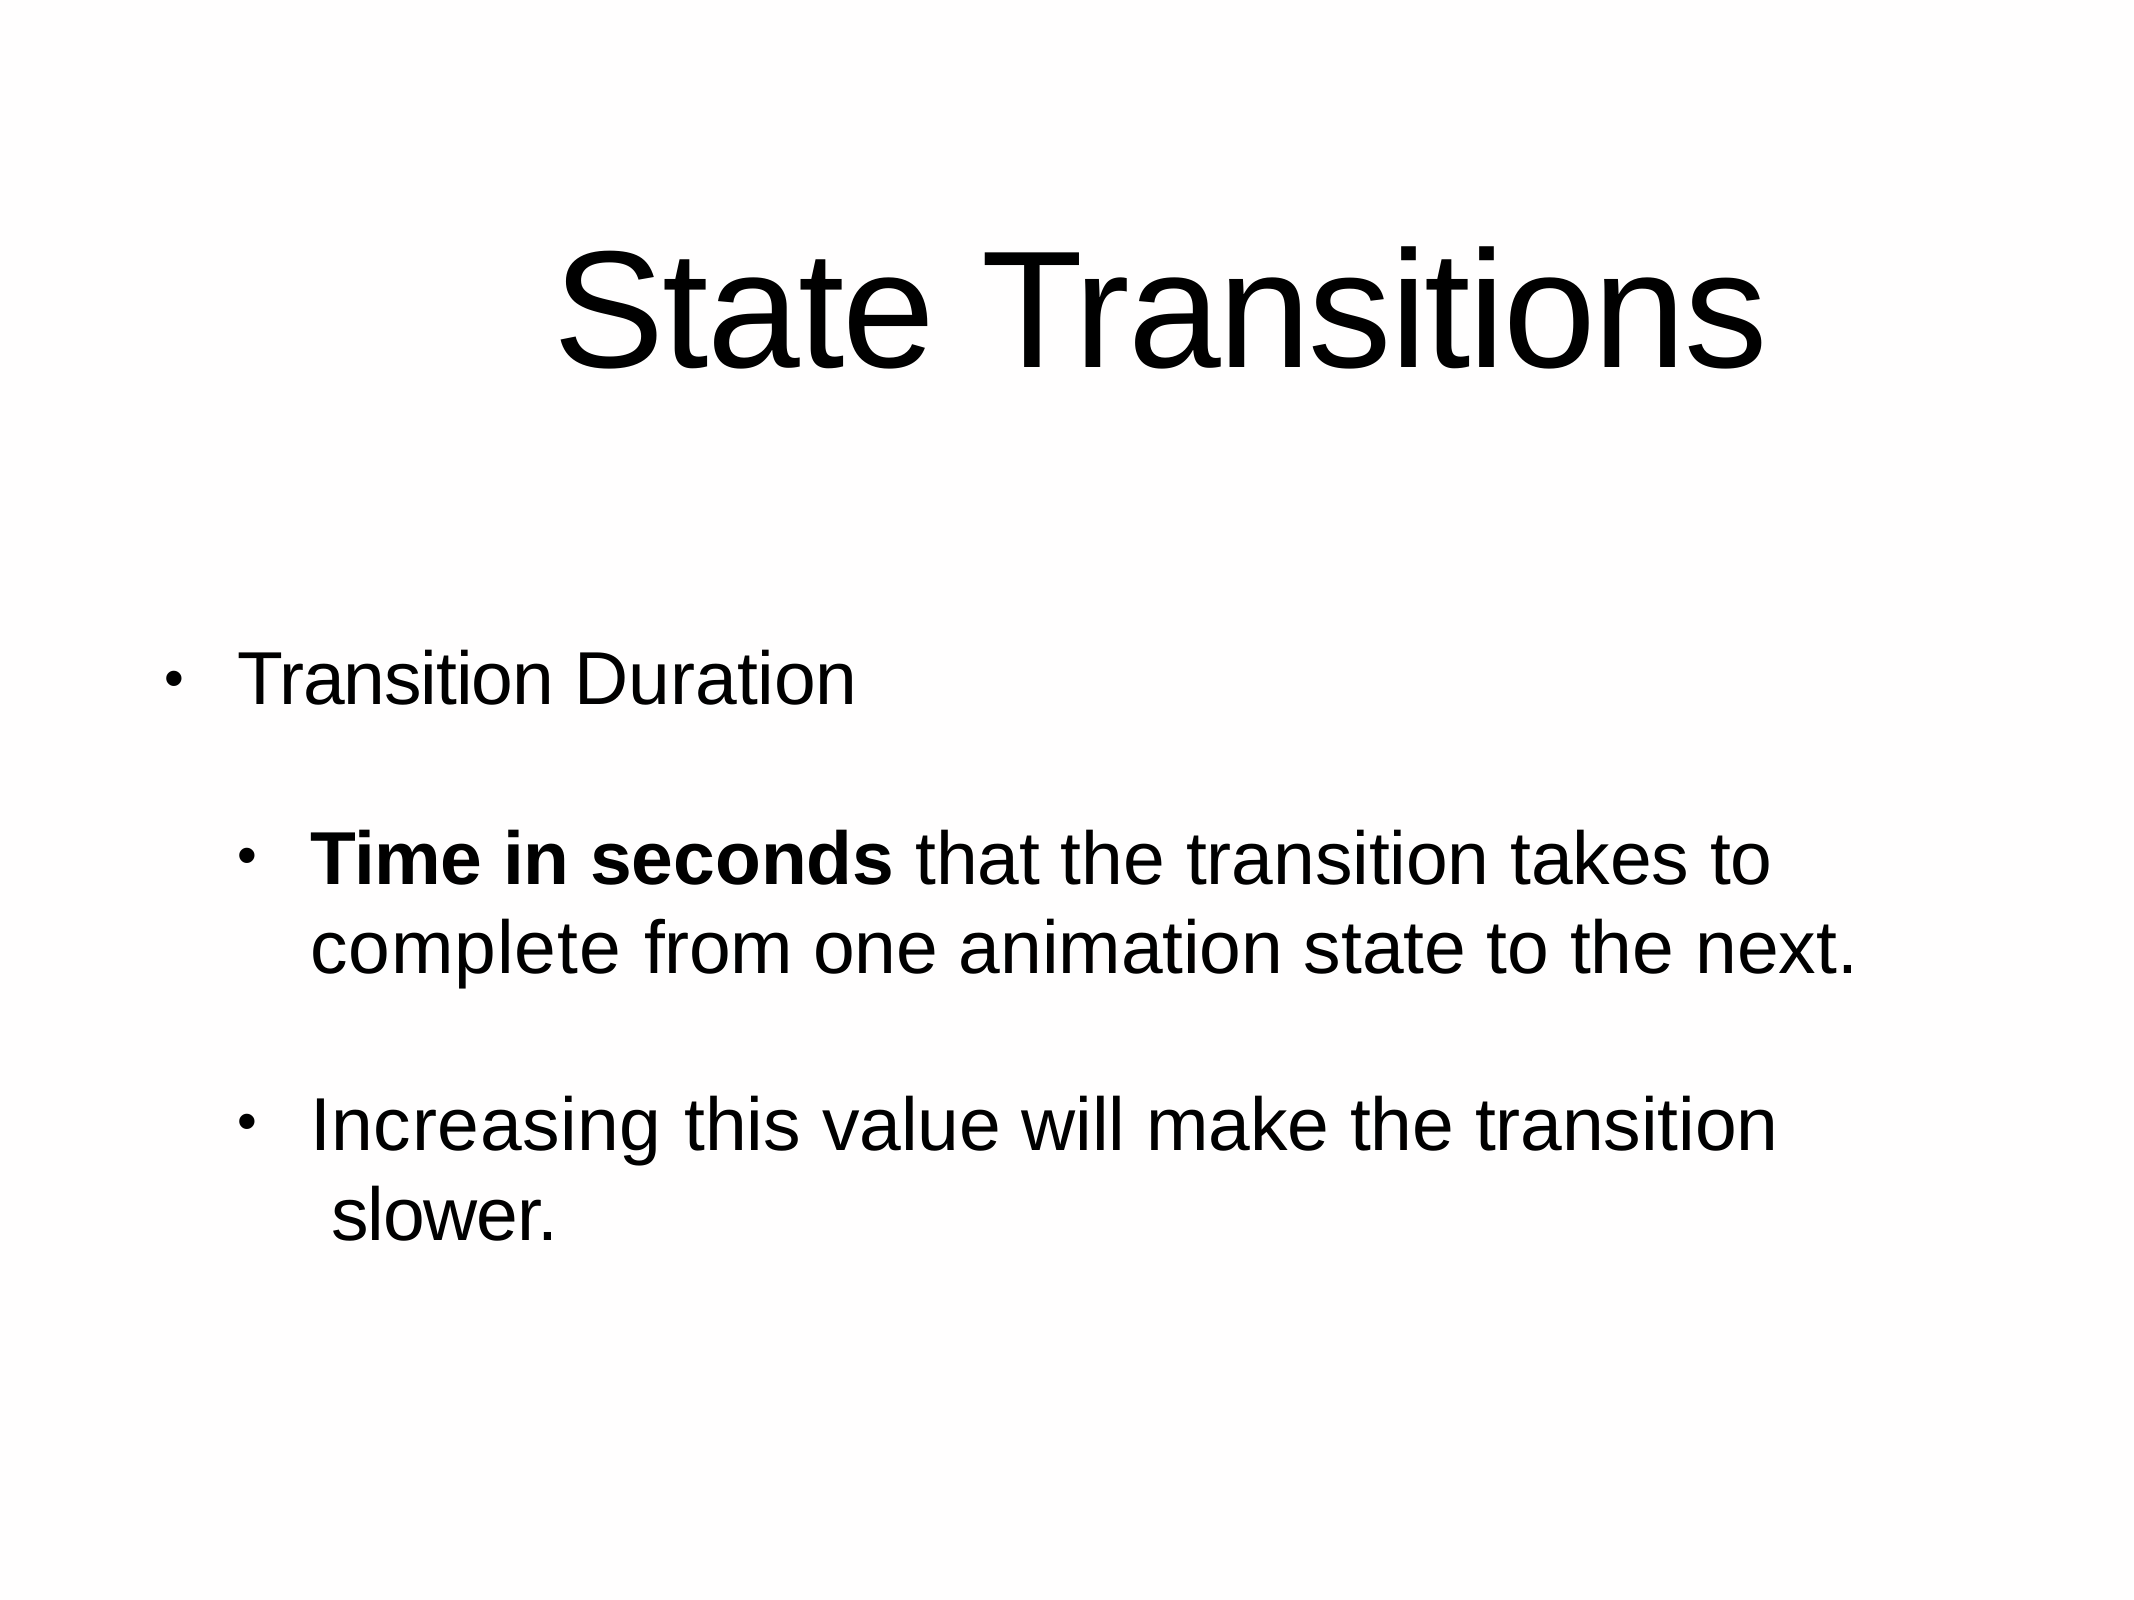

# State Transitions
Transition Duration
•
Time in seconds that the transition takes to  complete from one animation state to the next.
•
Increasing this value will make the transition  slower.
•